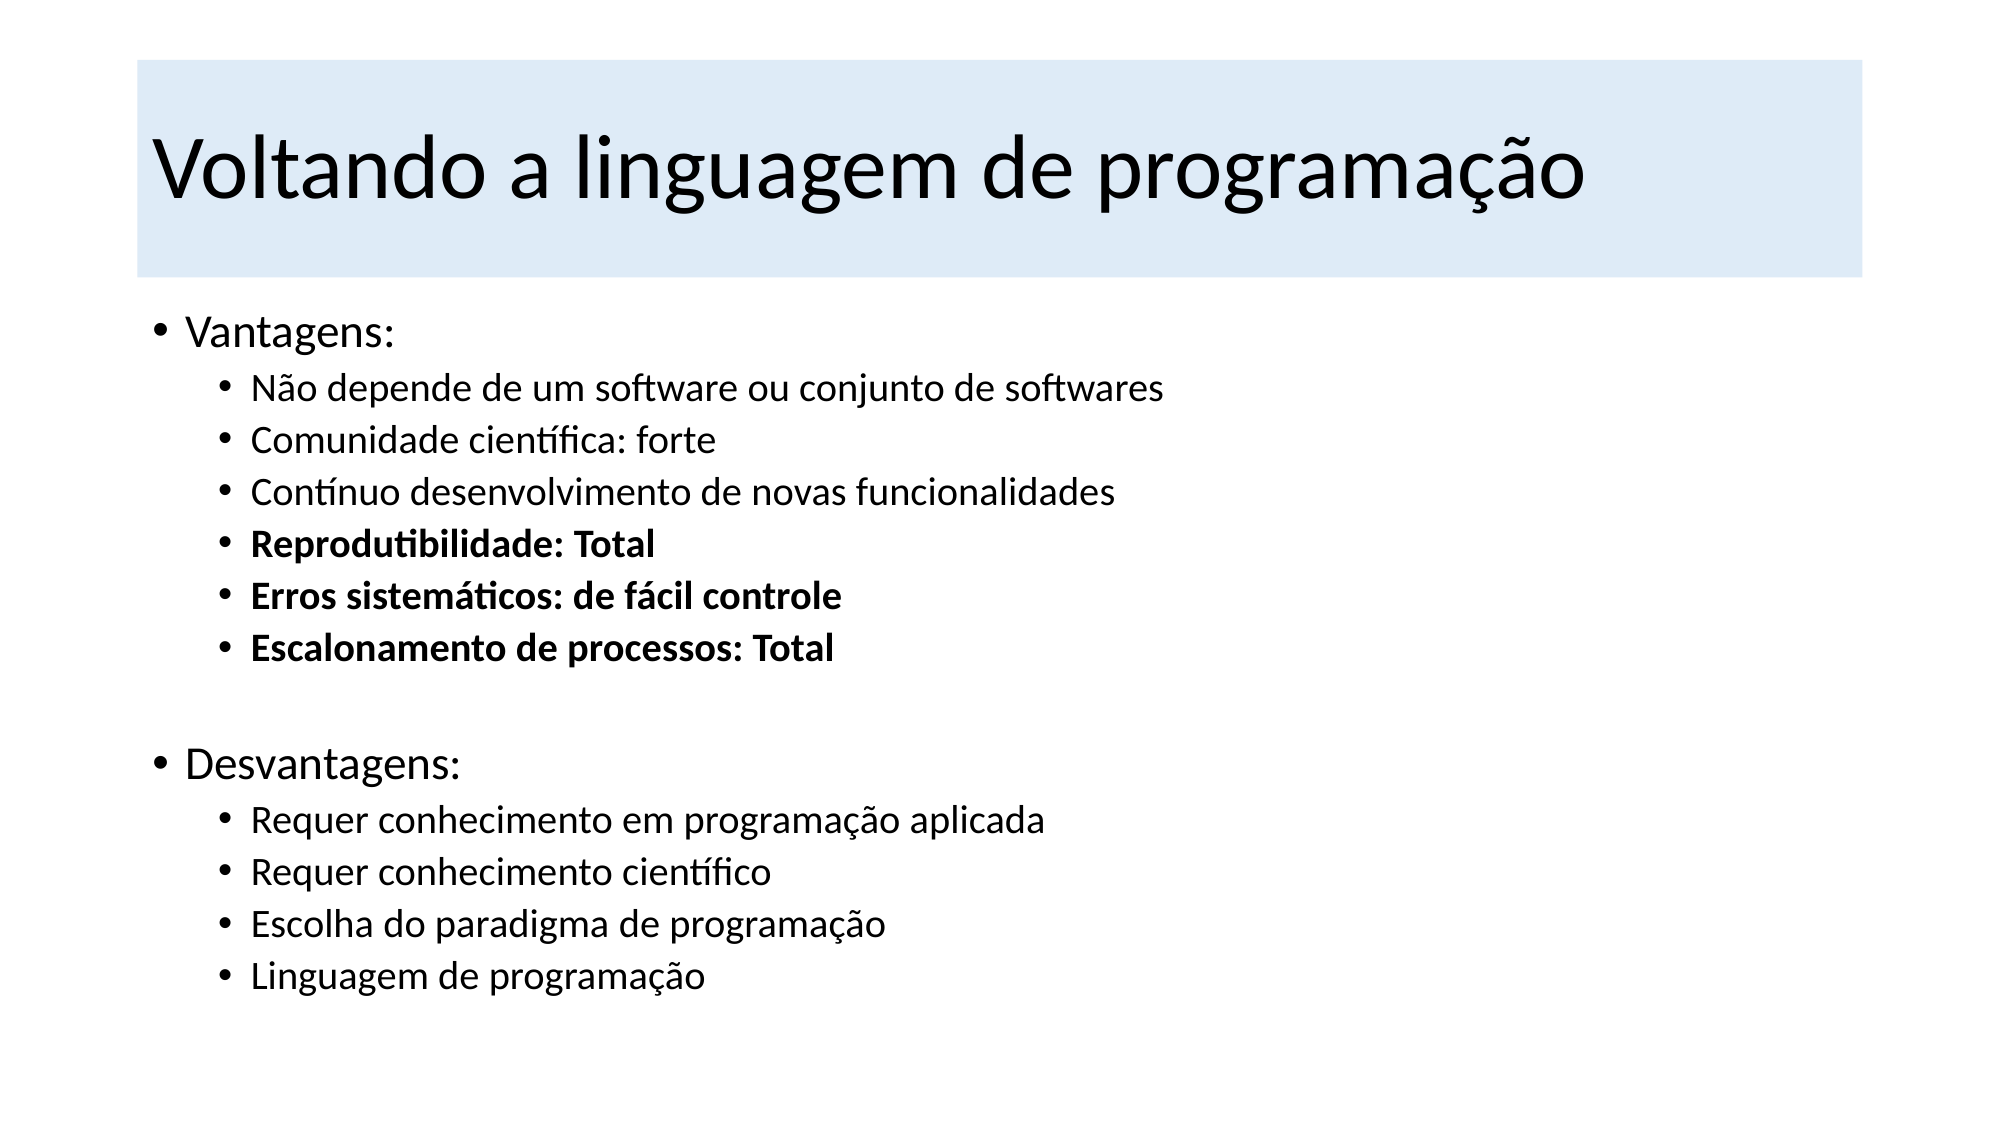

# Voltando a linguagem de programação
Vantagens:
Não depende de um software ou conjunto de softwares
Comunidade científica: forte
Contínuo desenvolvimento de novas funcionalidades
Reprodutibilidade: Total
Erros sistemáticos: de fácil controle
Escalonamento de processos: Total

Desvantagens:
Requer conhecimento em programação aplicada
Requer conhecimento científico
Escolha do paradigma de programação
Linguagem de programação